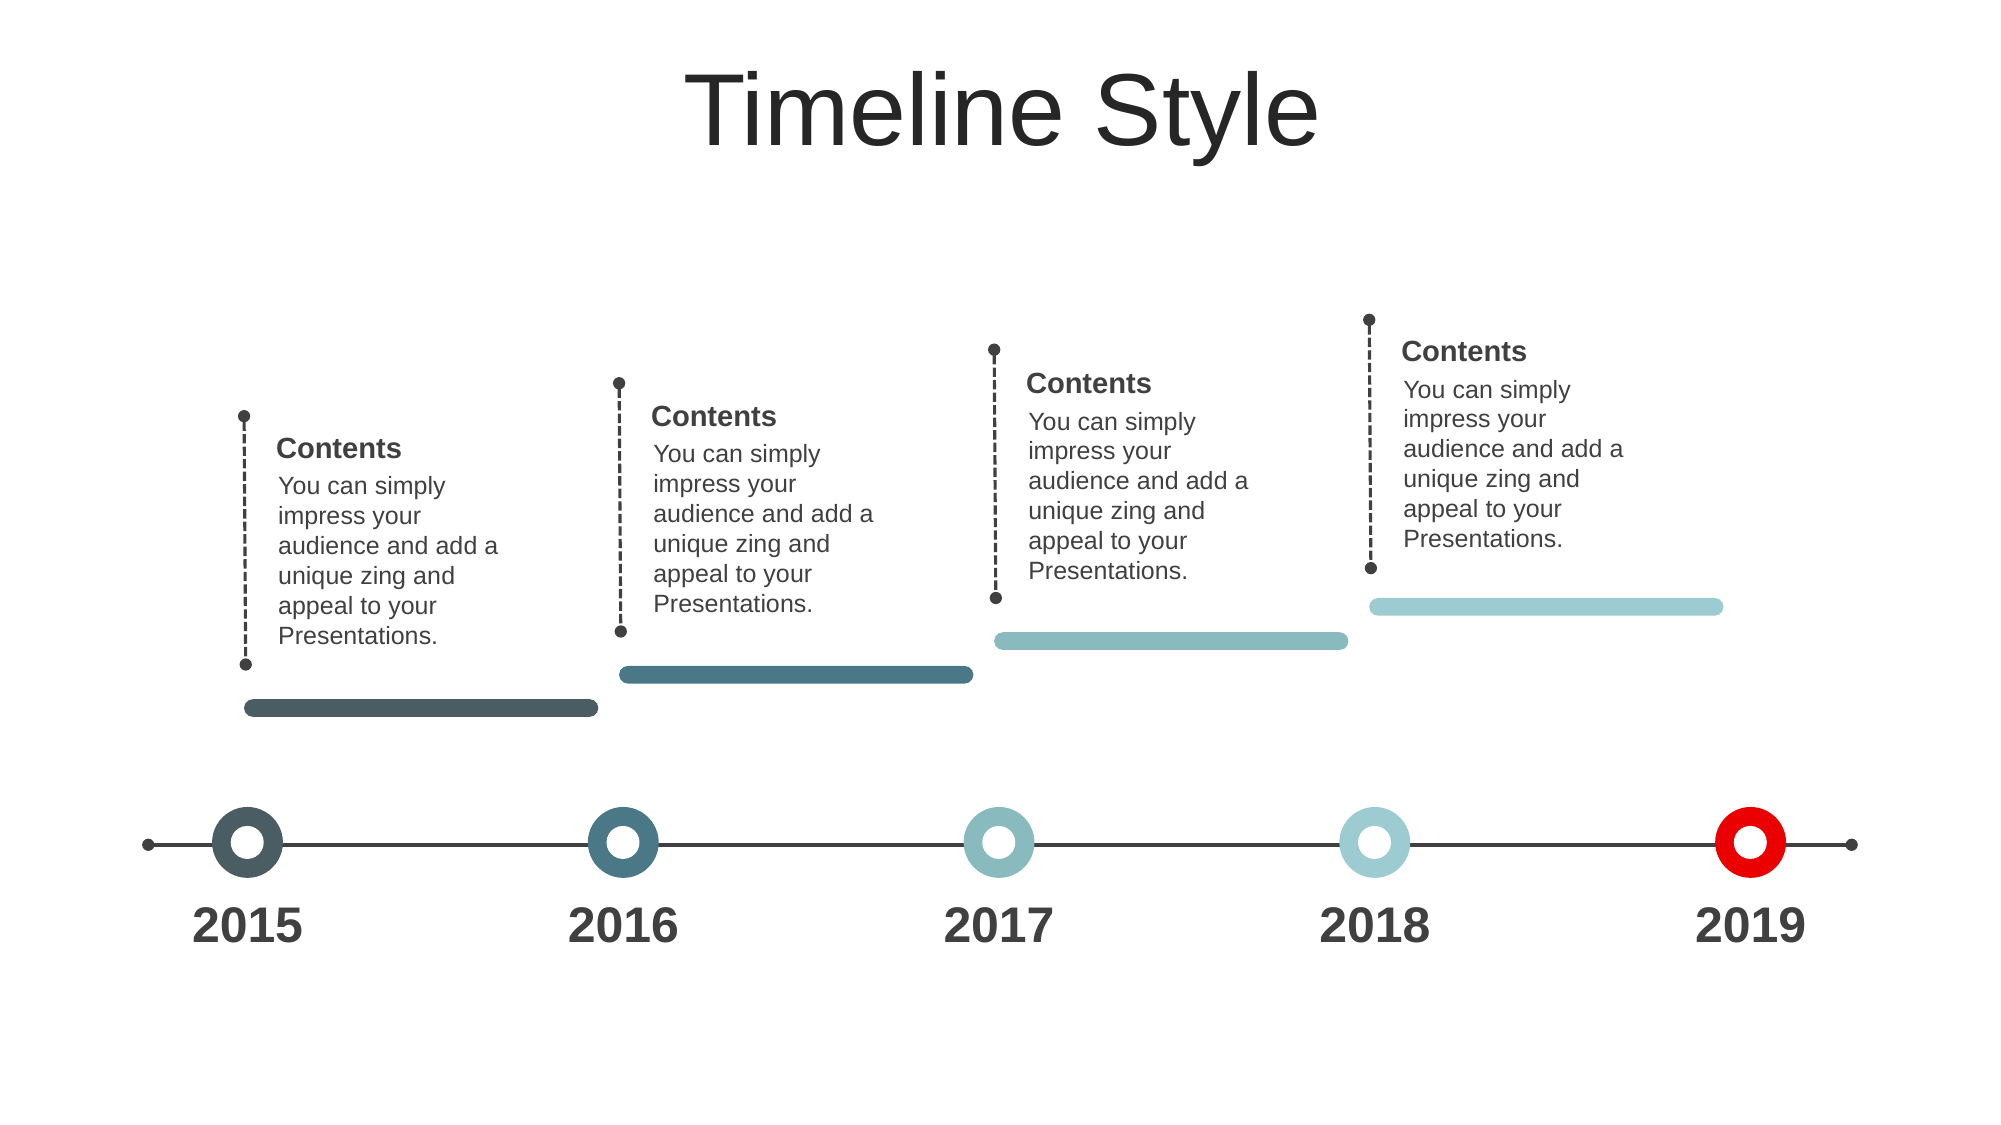

Timeline Style
Contents
You can simply impress your audience and add a unique zing and appeal to your Presentations.
Contents
You can simply impress your audience and add a unique zing and appeal to your Presentations.
Contents
You can simply impress your audience and add a unique zing and appeal to your Presentations.
Contents
You can simply impress your audience and add a unique zing and appeal to your Presentations.

2015
2016
2017
2018
2019